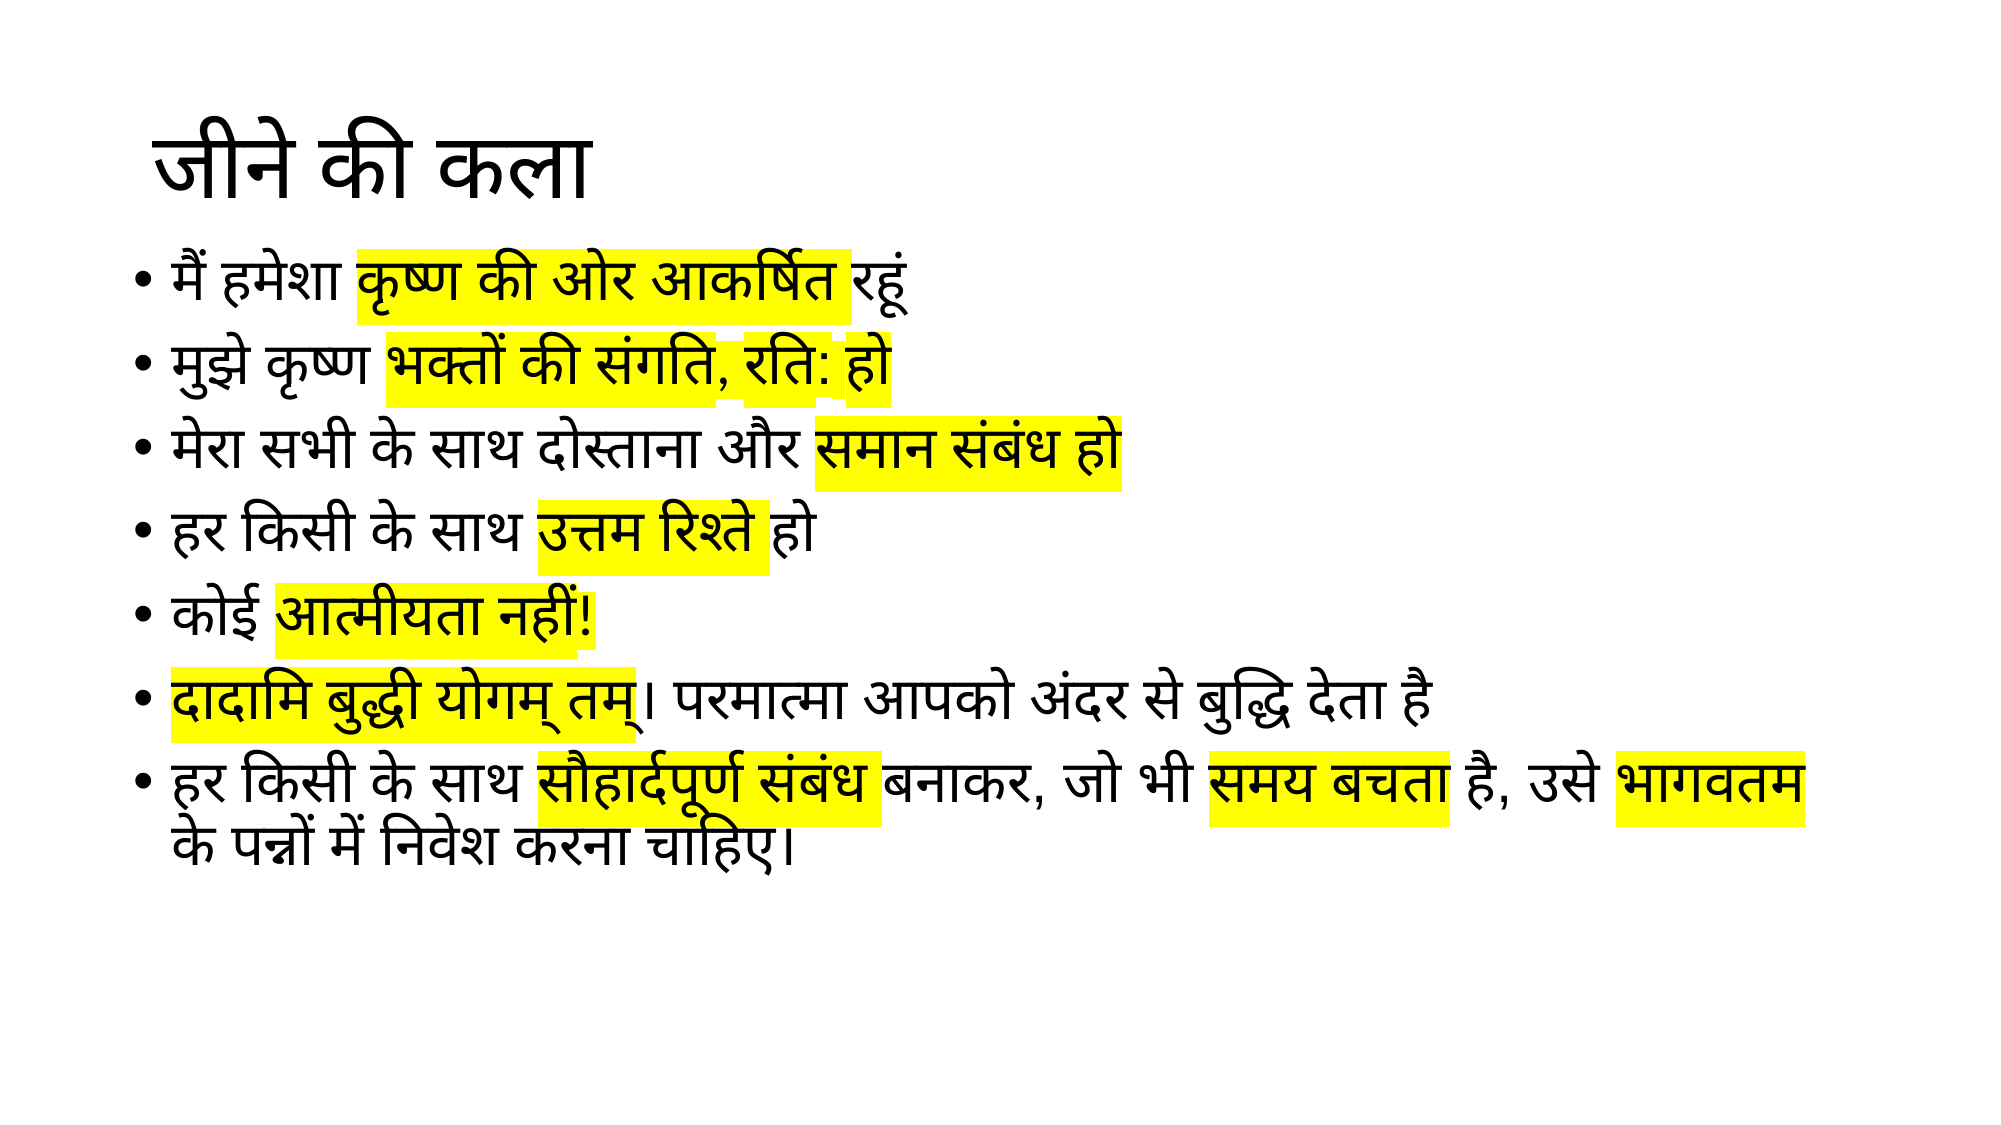

# जीने की कला
मैं हमेशा कृष्ण की ओर आकर्षित रहूं
मुझे कृष्ण भक्तों की संगति, रति: हो
मेरा सभी के साथ दोस्ताना और समान संबंध हो
हर किसी के साथ उत्तम रिश्ते हो
कोई आत्मीयता नहीं!
दादामि बुद्धी योगम् तम्। परमात्मा आपको अंदर से बुद्धि देता है
हर किसी के साथ सौहार्दपूर्ण संबंध बनाकर, जो भी समय बचता है, उसे भागवतम के पन्नों में निवेश करना चाहिए।